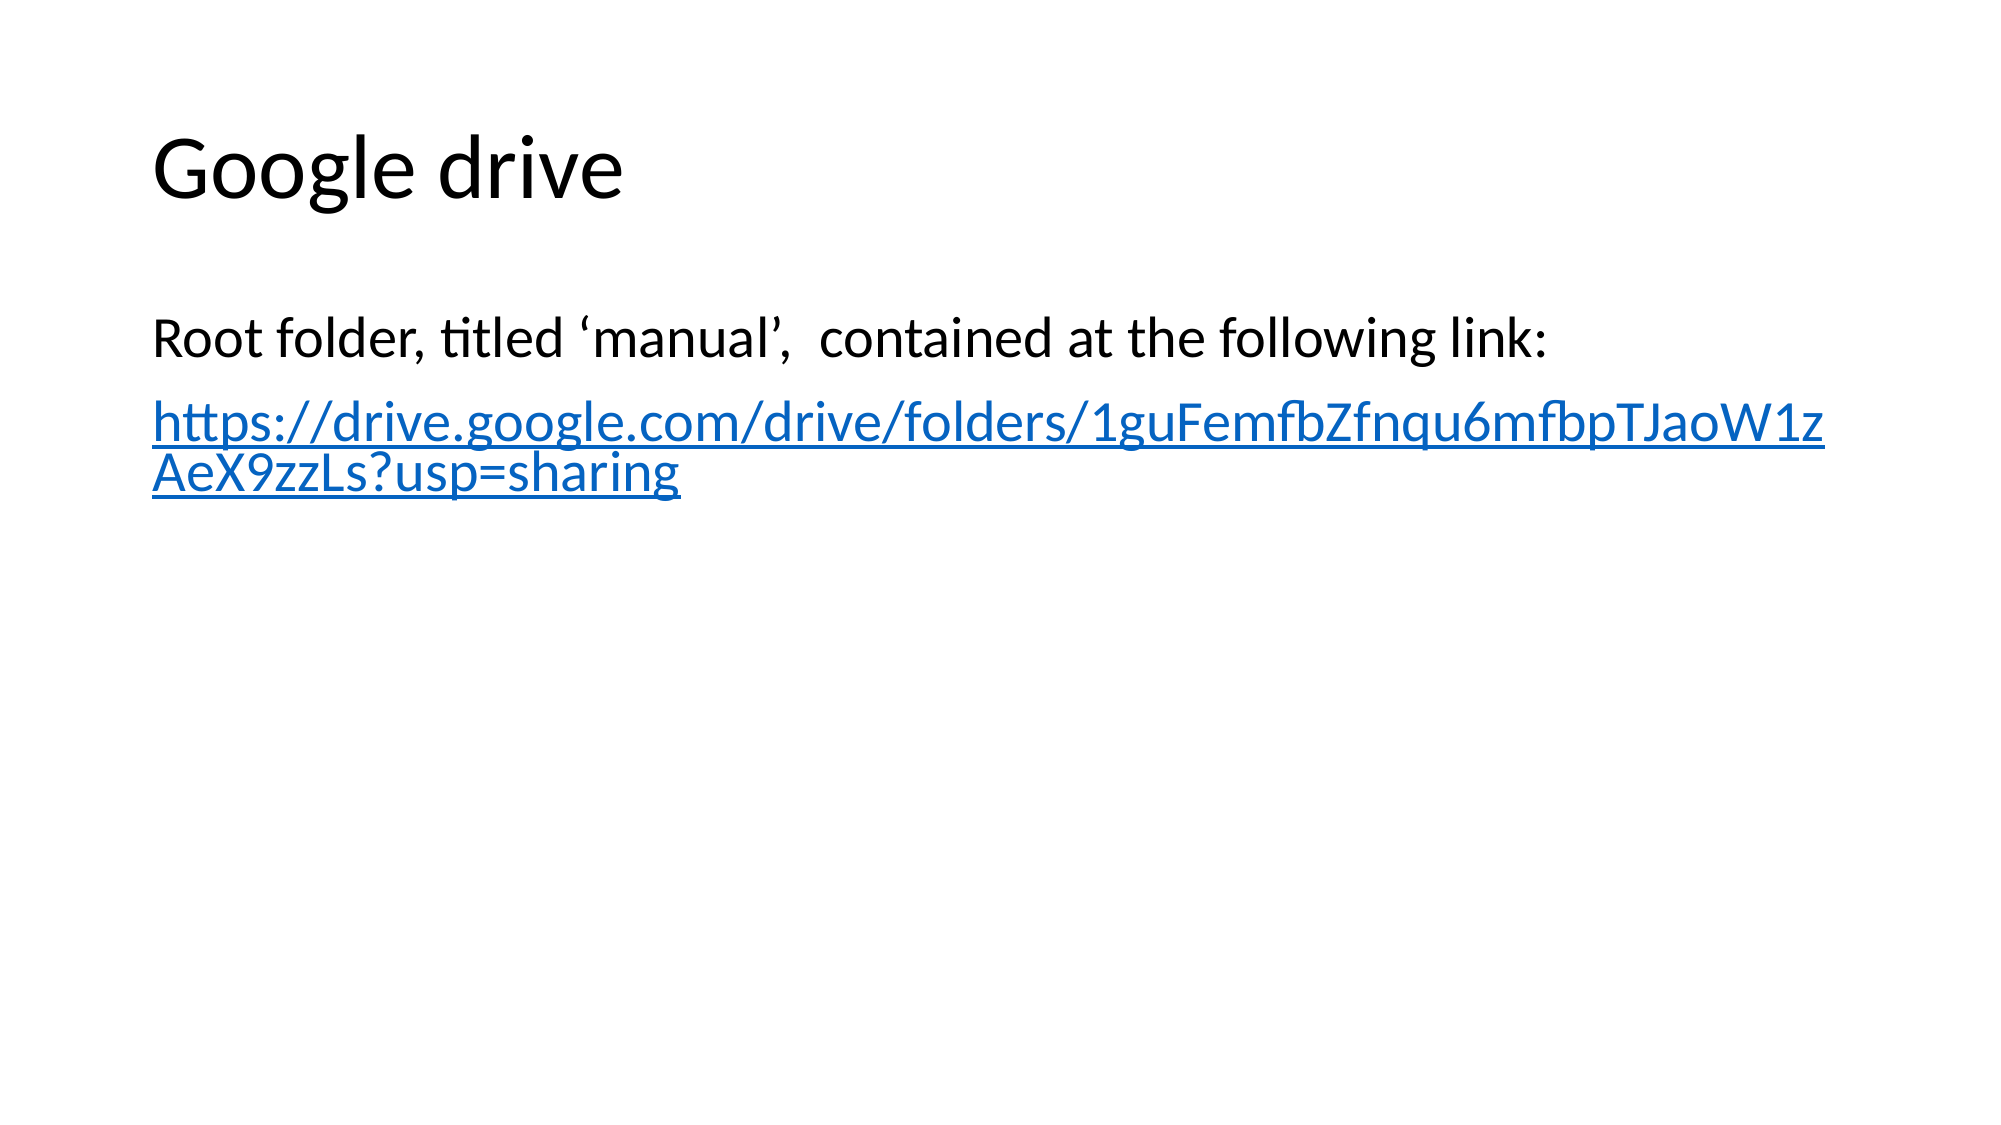

# Google drive
Root folder, titled ‘manual’,  contained at the following link:
https://drive.google.com/drive/folders/1guFemfbZfnqu6mfbpTJaoW1zAeX9zzLs?usp=sharing